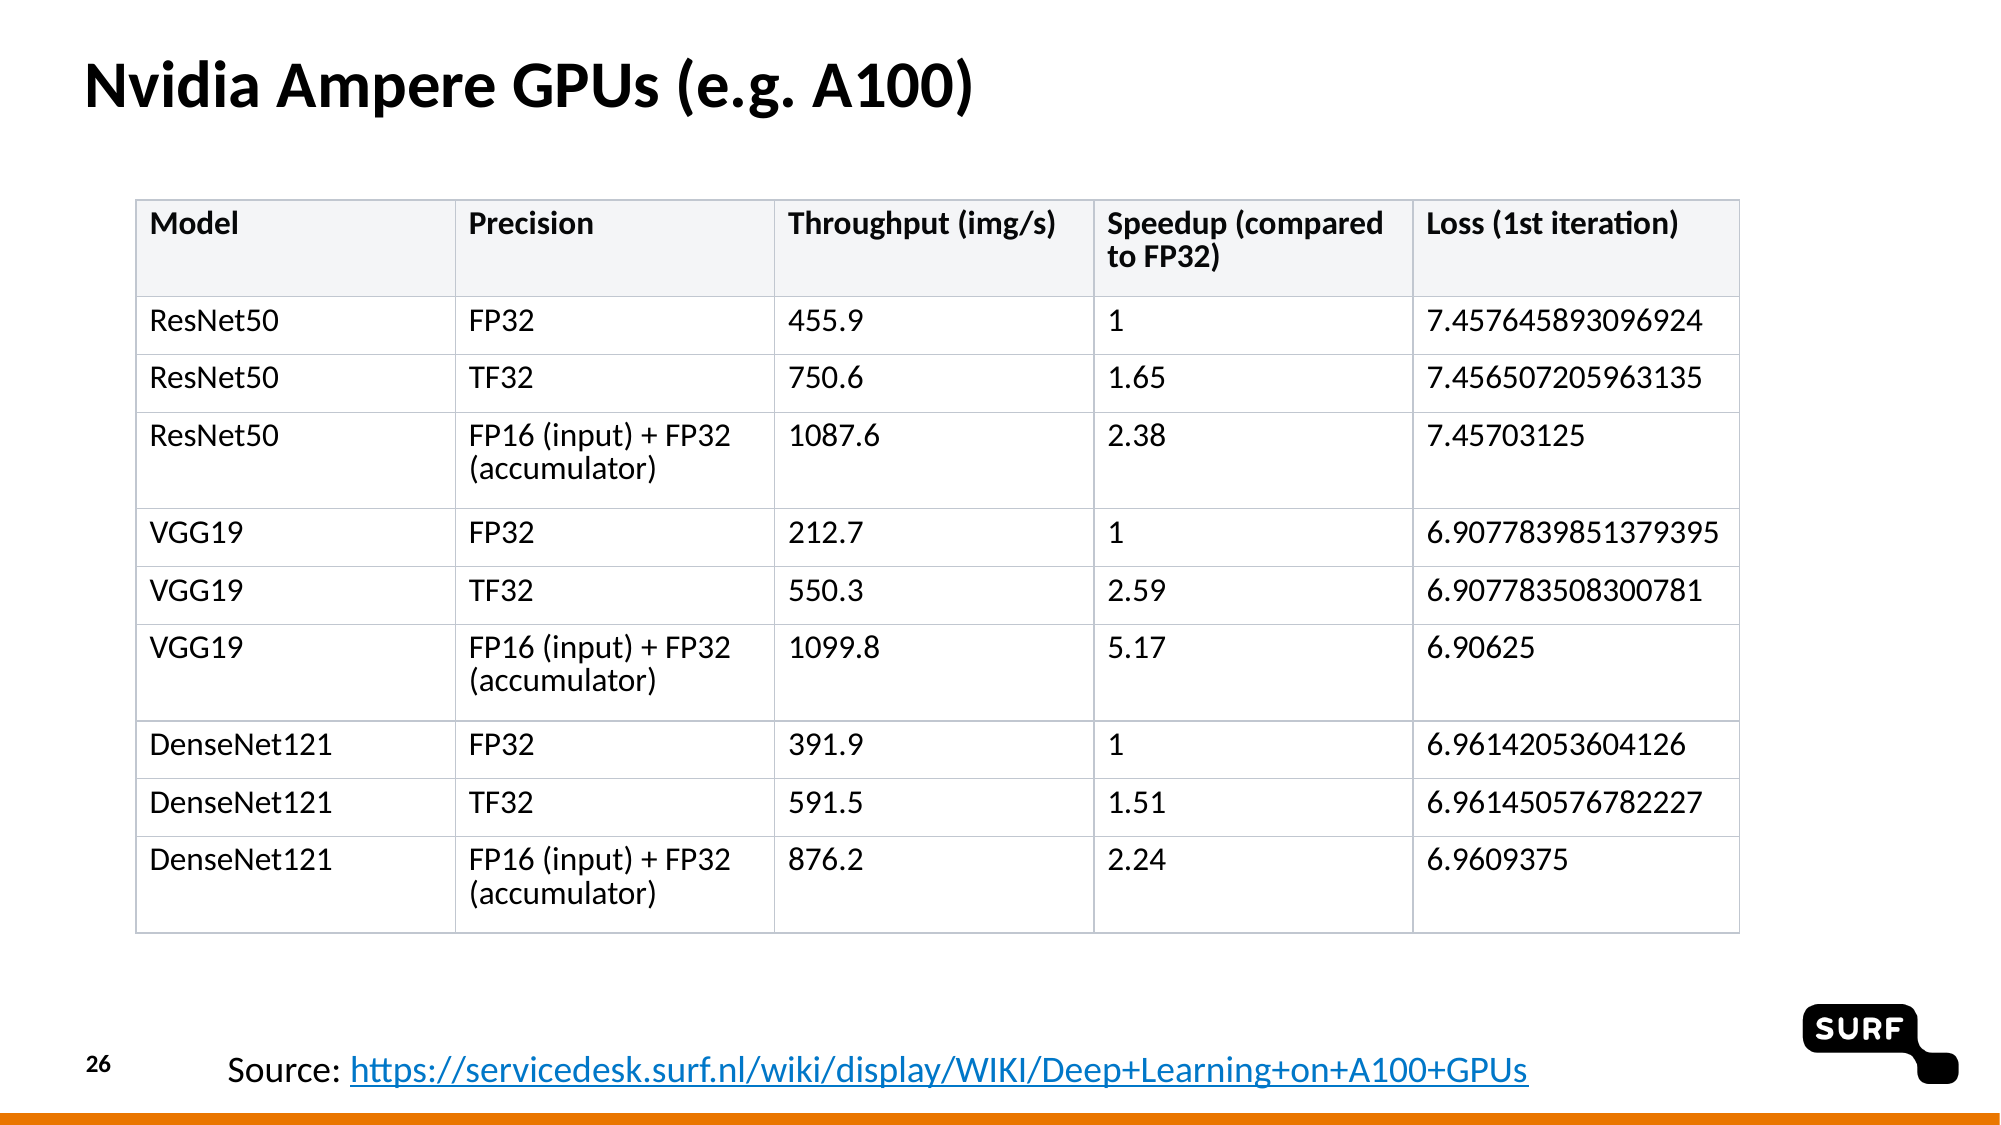

# Nvidia Ampere GPUs (e.g. A100)
| Model | Precision | Throughput (img/s) | Speedup (compared to FP32) | Loss (1st iteration) |
| --- | --- | --- | --- | --- |
| ResNet50 | FP32 | 455.9 | 1 | 7.457645893096924 |
| ResNet50 | TF32 | 750.6 | 1.65 | 7.456507205963135 |
| ResNet50 | FP16 (input) + FP32 (accumulator) | 1087.6 | 2.38 | 7.45703125 |
| VGG19 | FP32 | 212.7 | 1 | 6.9077839851379395 |
| VGG19 | TF32 | 550.3 | 2.59 | 6.907783508300781 |
| VGG19 | FP16 (input) + FP32 (accumulator) | 1099.8 | 5.17 | 6.90625 |
| DenseNet121 | FP32 | 391.9 | 1 | 6.96142053604126 |
| DenseNet121 | TF32 | 591.5 | 1.51 | 6.961450576782227 |
| DenseNet121 | FP16 (input) + FP32 (accumulator) | 876.2 | 2.24 | 6.9609375 |
26
Source: https://servicedesk.surf.nl/wiki/display/WIKI/Deep+Learning+on+A100+GPUs